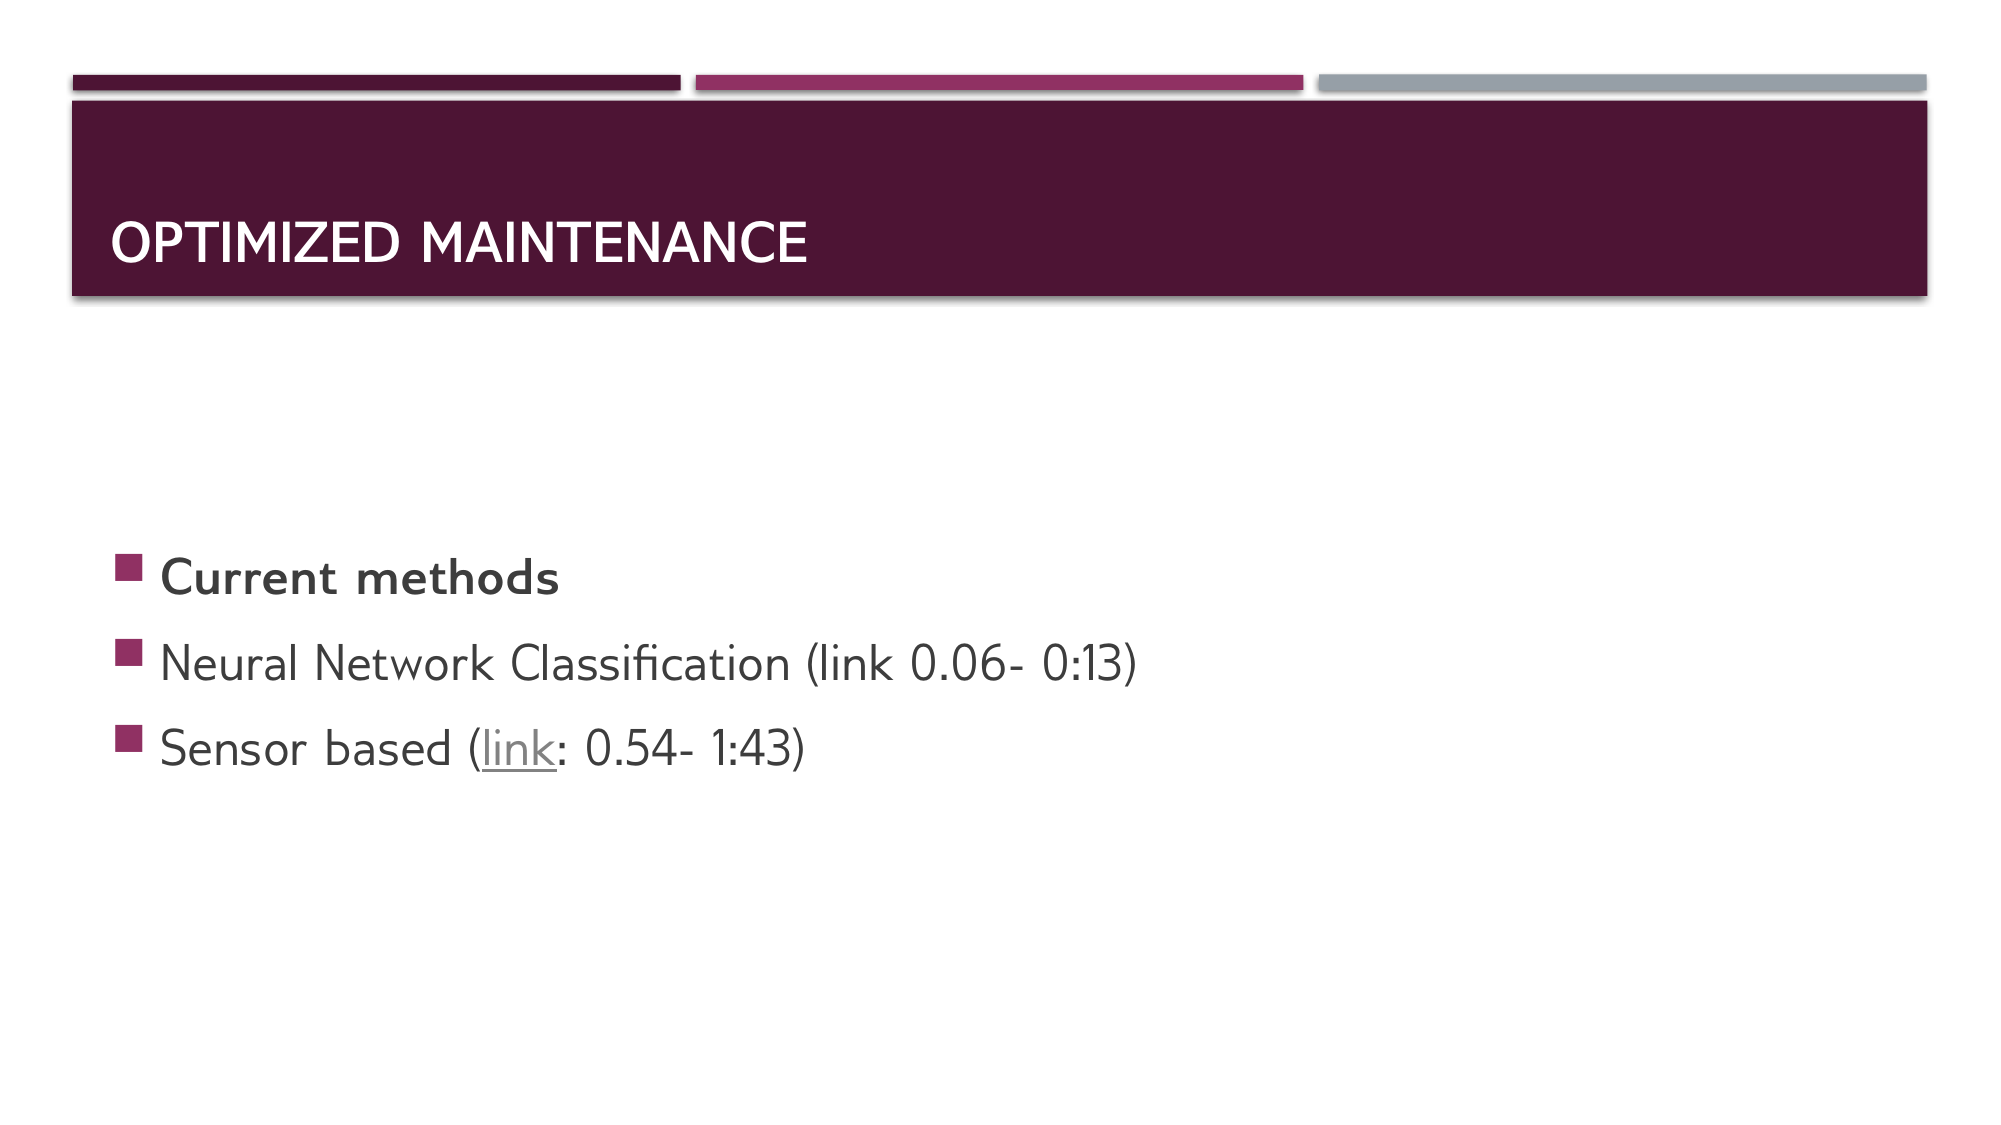

# Optimized Maintenance
Current methods
Neural Network Classification (link 0.06- 0:13)
Sensor based (link: 0.54- 1:43)